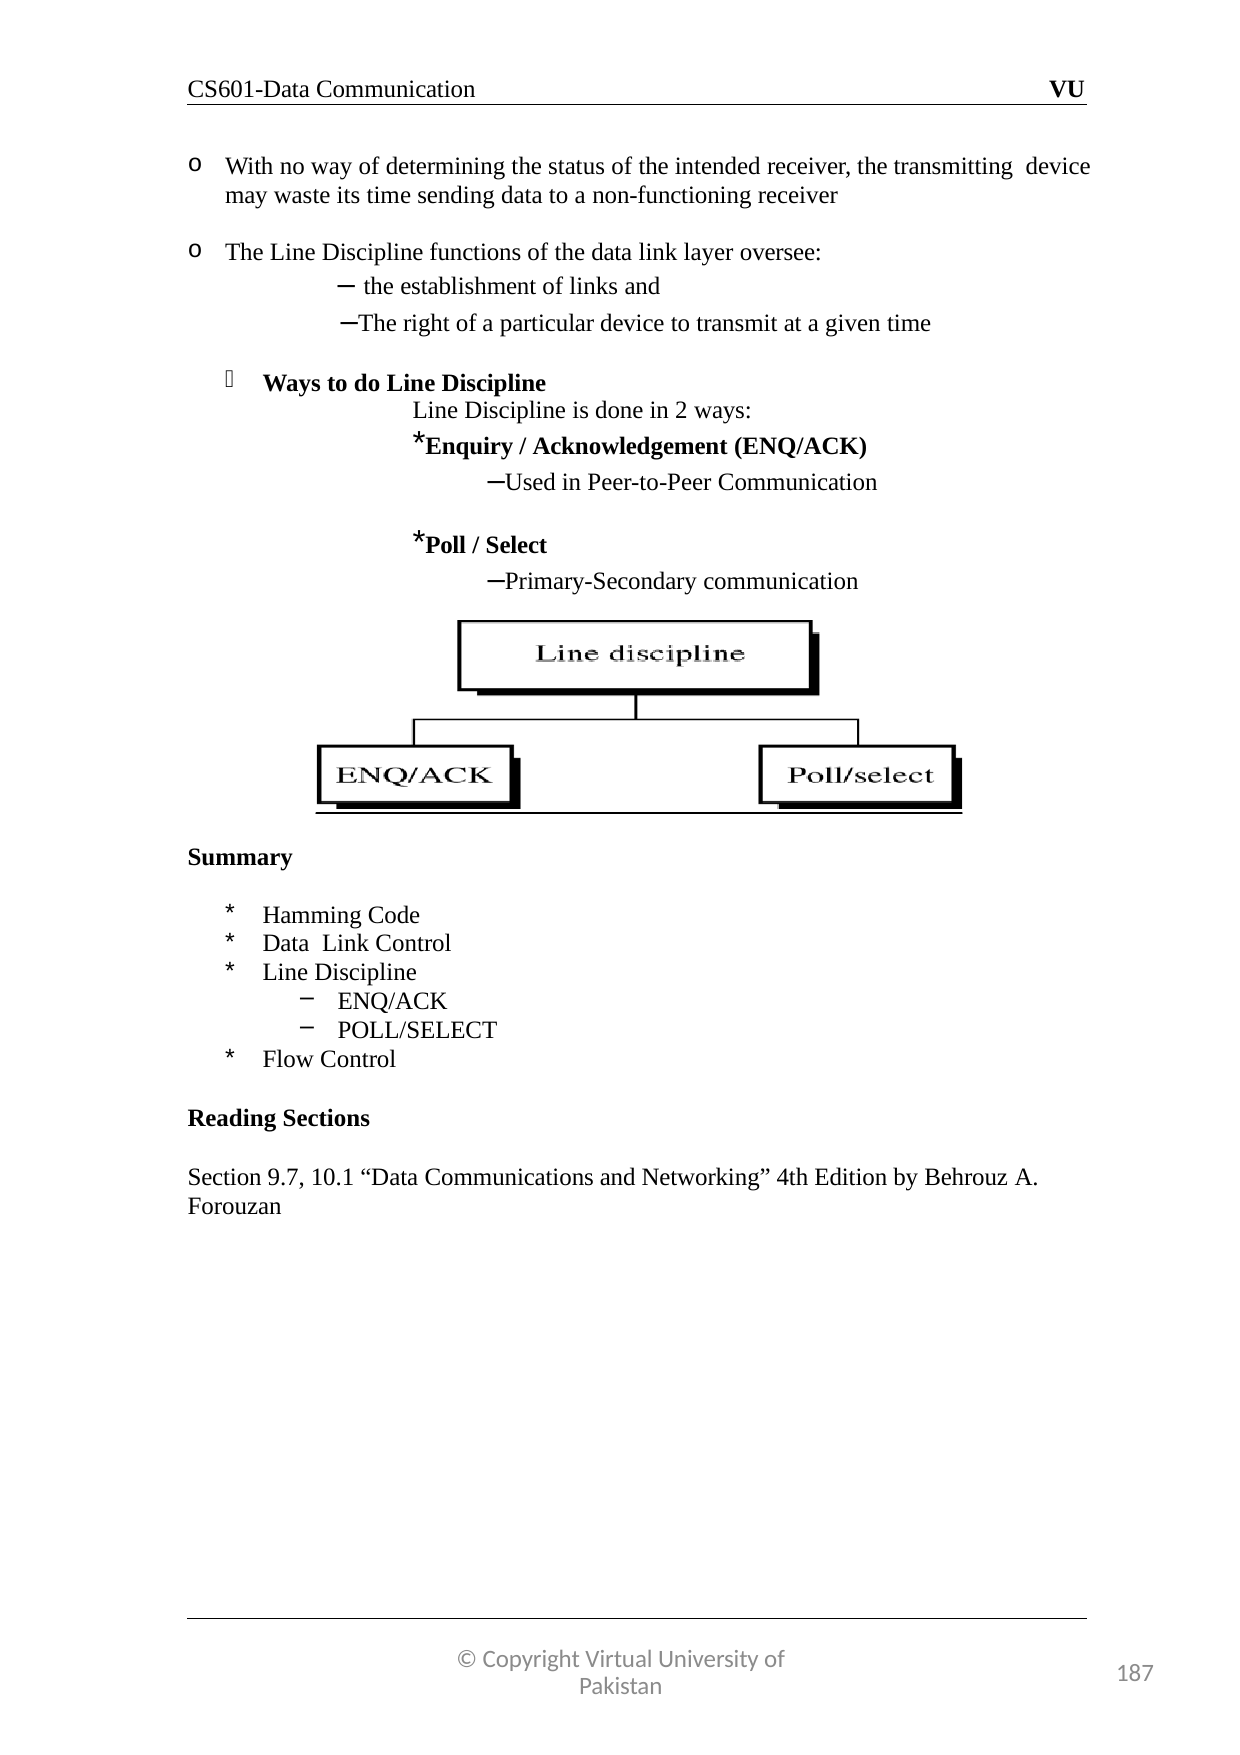

CS601-Data Communication	VU

With no way of determining the status of the intended receiver, the transmitting  device may waste its time sending data to a non-functioning receiver

The Line Discipline functions of the data link layer oversee:
– the establishment of links and
–The right of a particular device to transmit at a given time

Ways to do Line Discipline
Line Discipline is done in 2 ways:
*Enquiry / Acknowledgement (ENQ/ACK)
–Used in Peer-to-Peer Communication
*Poll / Select
–Primary-Secondary communication

Summary

Hamming Code
Data  Link Control
Line Discipline
ENQ/ACK
POLL/SELECT
Flow Control

Reading Sections

Section 9.7, 10.1 “Data Communications and Networking” 4th Edition by Behrouz A.  Forouzan

© Copyright Virtual University of Pakistan
187